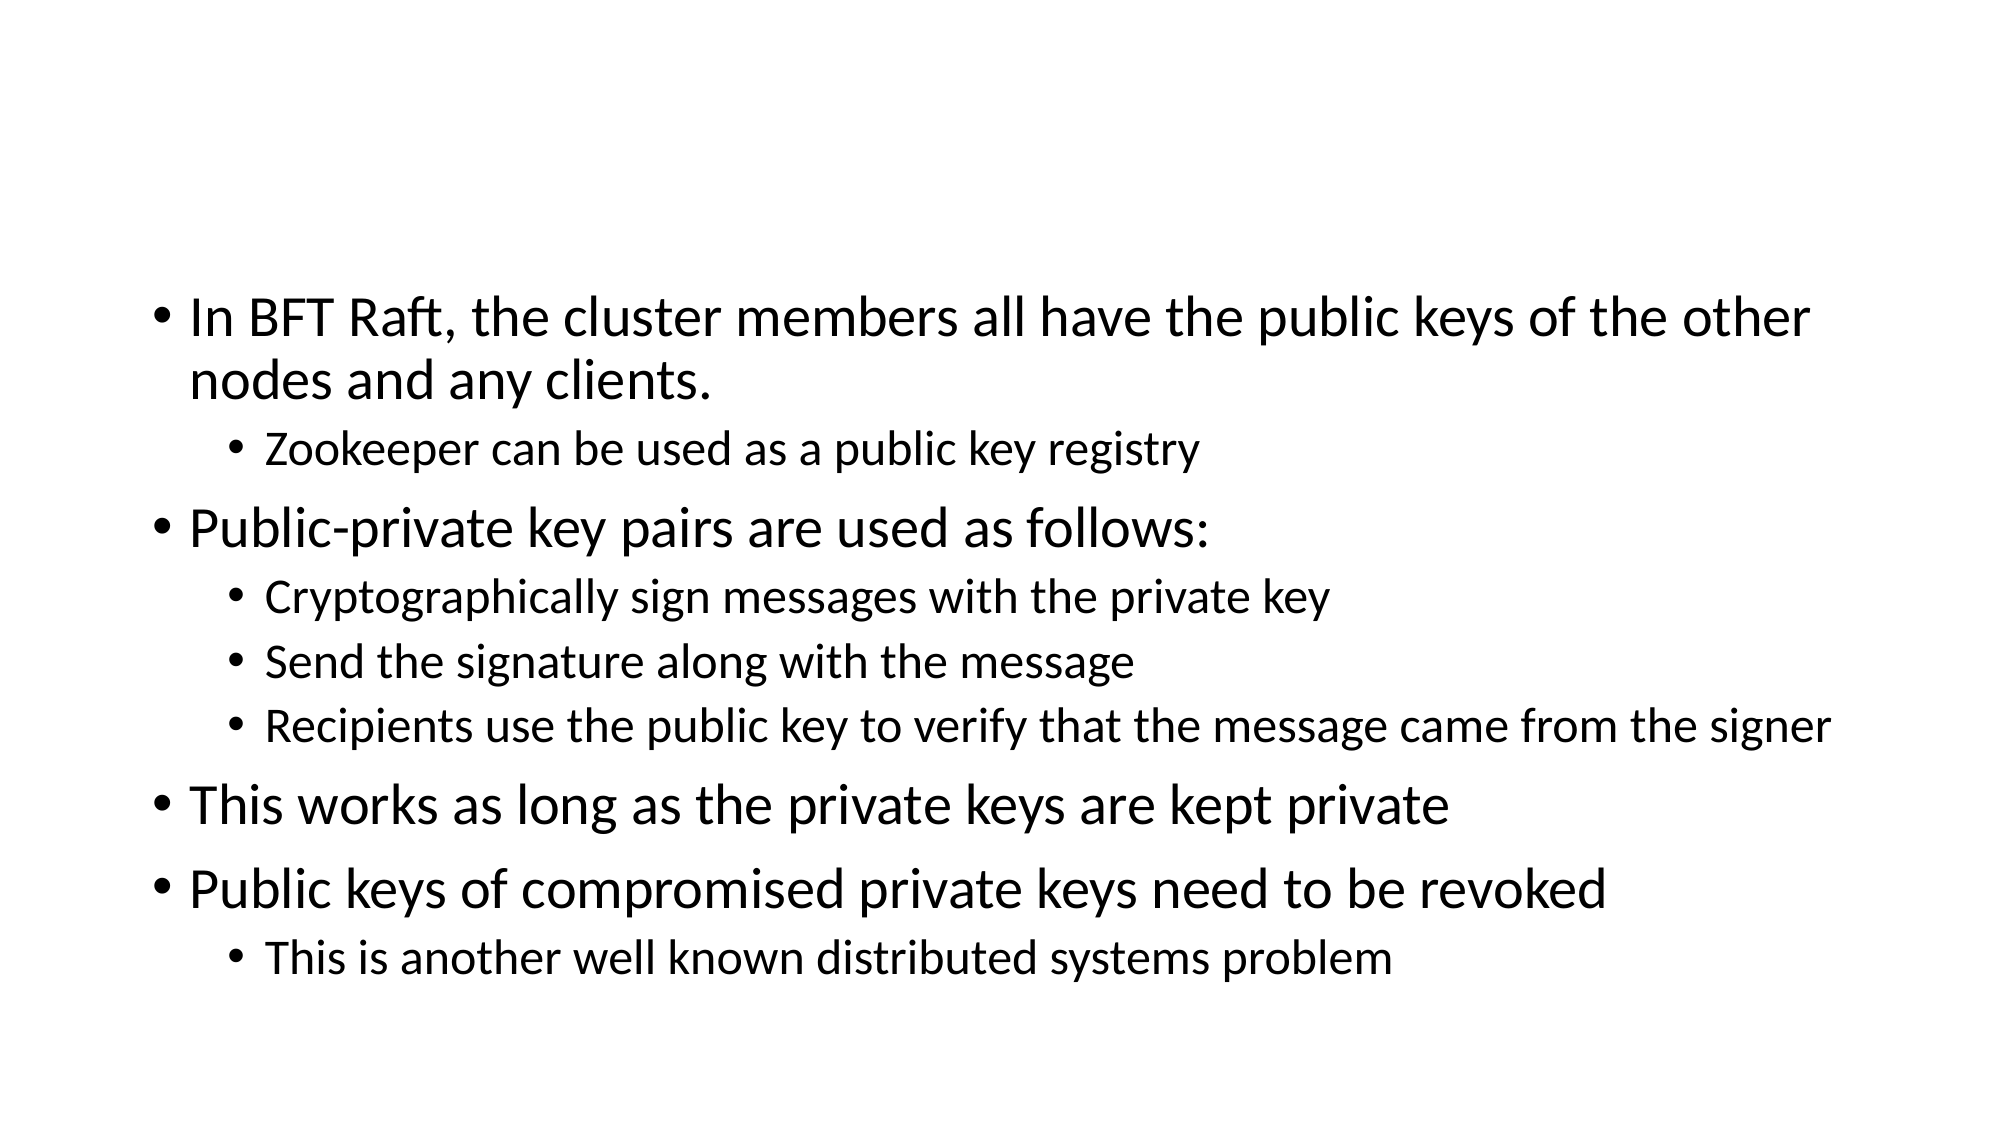

# Public Key Infrastructure
In BFT Raft, the cluster members all have the public keys of the other nodes and any clients.
Zookeeper can be used as a public key registry
Public-private key pairs are used as follows:
Cryptographically sign messages with the private key
Send the signature along with the message
Recipients use the public key to verify that the message came from the signer
This works as long as the private keys are kept private
Public keys of compromised private keys need to be revoked
This is another well known distributed systems problem